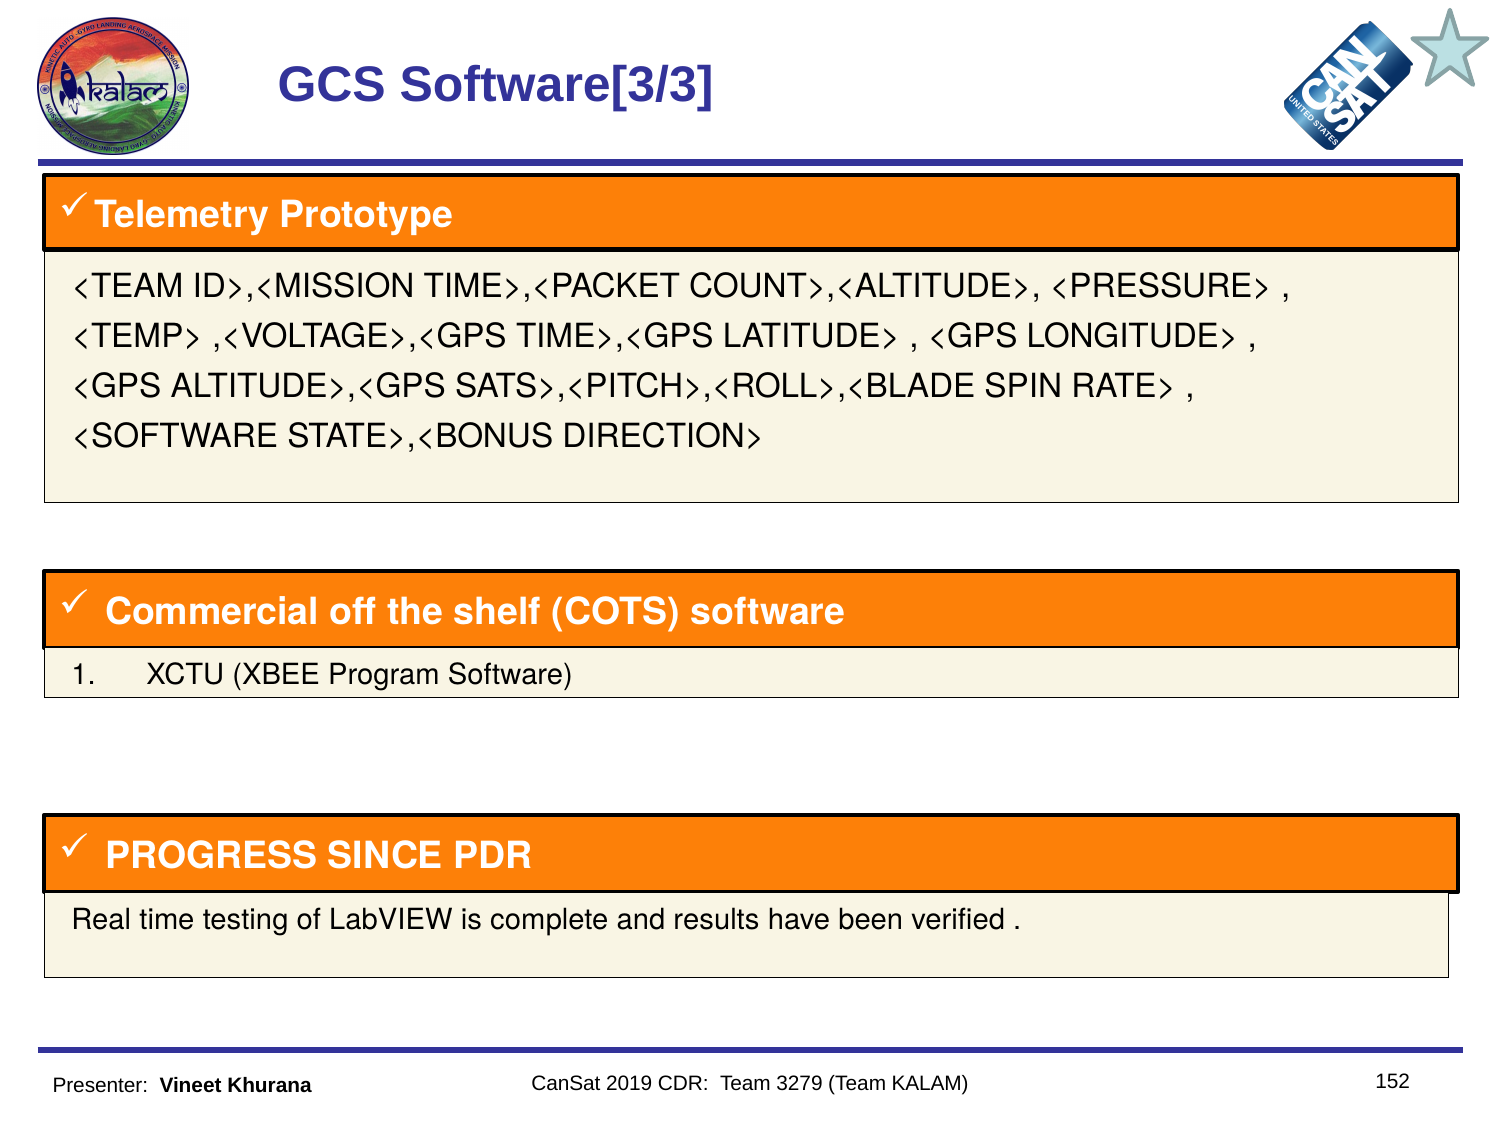

# GCS Software[3/3]
Telemetry Prototype
<TEAM ID>,<MISSION TIME>,<PACKET COUNT>,<ALTITUDE>, <PRESSURE> ,
<TEMP> ,<VOLTAGE>,<GPS TIME>,<GPS LATITUDE> , <GPS LONGITUDE> ,
<GPS ALTITUDE>,<GPS SATS>,<PITCH>,<ROLL>,<BLADE SPIN RATE> ,
<SOFTWARE STATE>,<BONUS DIRECTION>
 Commercial off the shelf (COTS) software
XCTU (XBEE Program Software)
 PROGRESS SINCE PDR
Real time testing of LabVIEW is complete and results have been verified .
152
CanSat 2019 CDR:  Team 3279 (Team KALAM)
Presenter:  Vineet Khurana